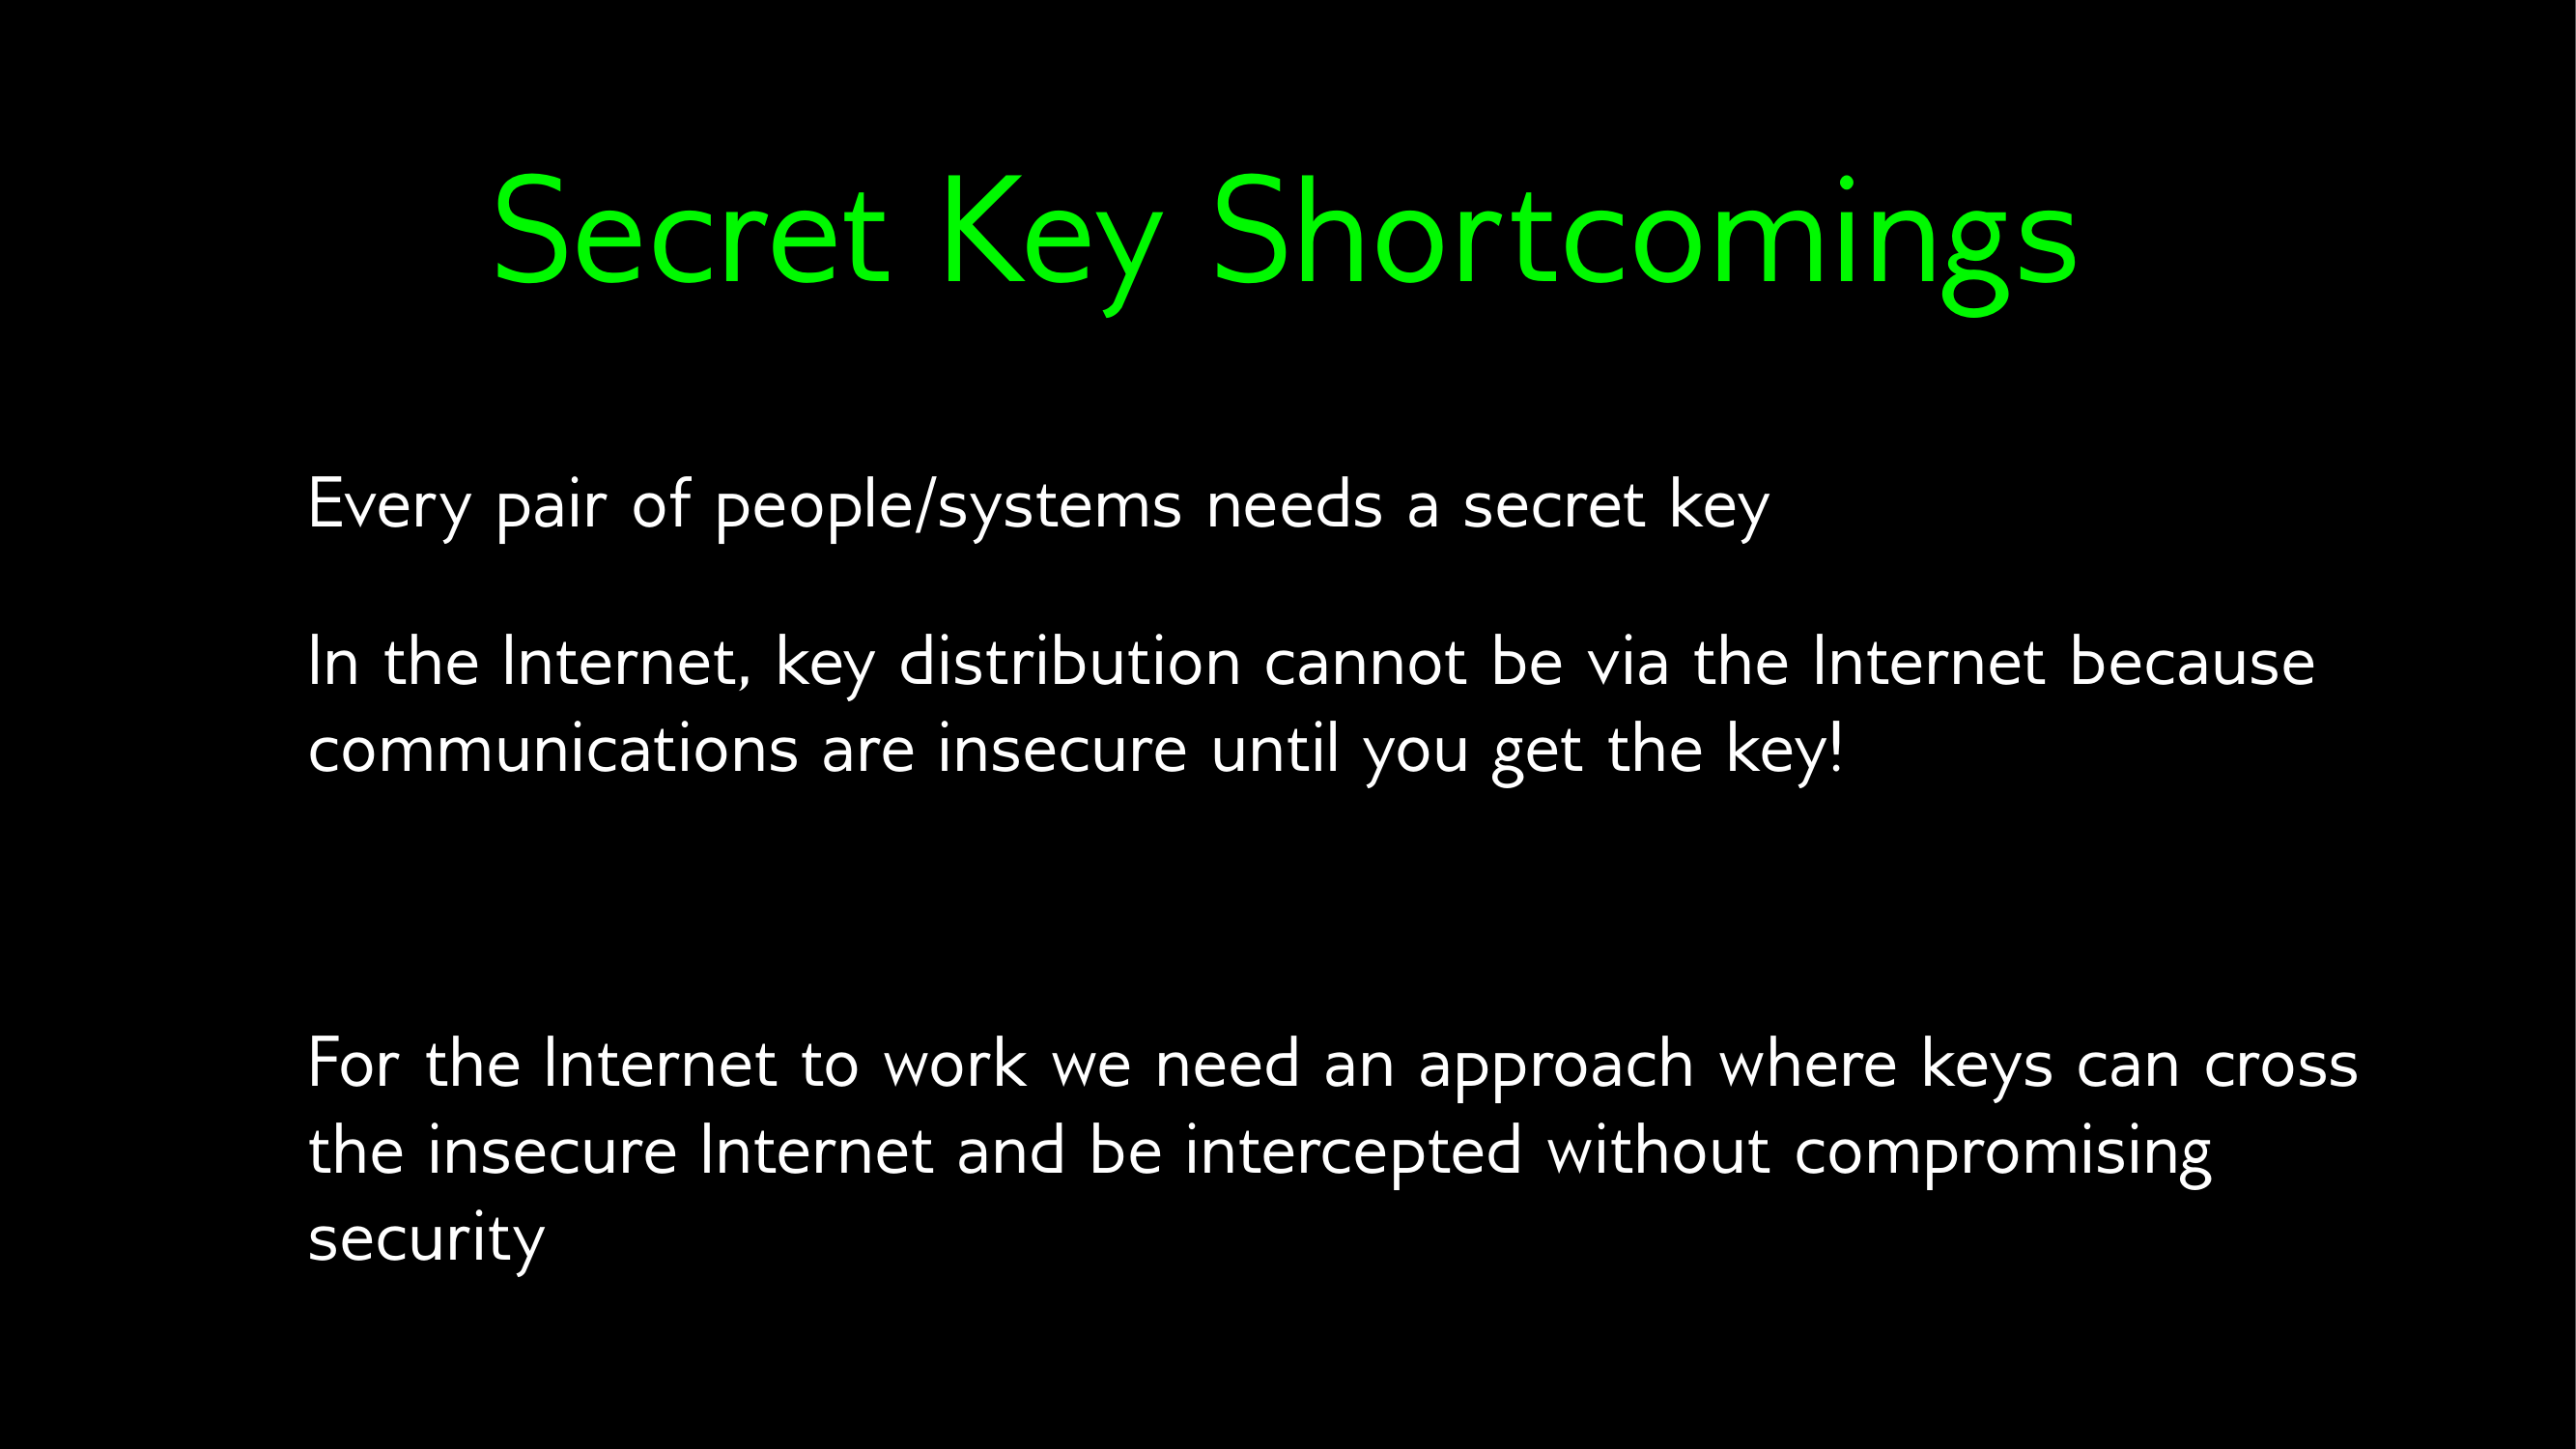

# Secret Key Shortcomings
Every pair of people/systems needs a secret key
In the Internet, key distribution cannot be via the Internet because communications are insecure until you get the key!

For the Internet to work we need an approach where keys can cross the insecure Internet and be intercepted without compromising security